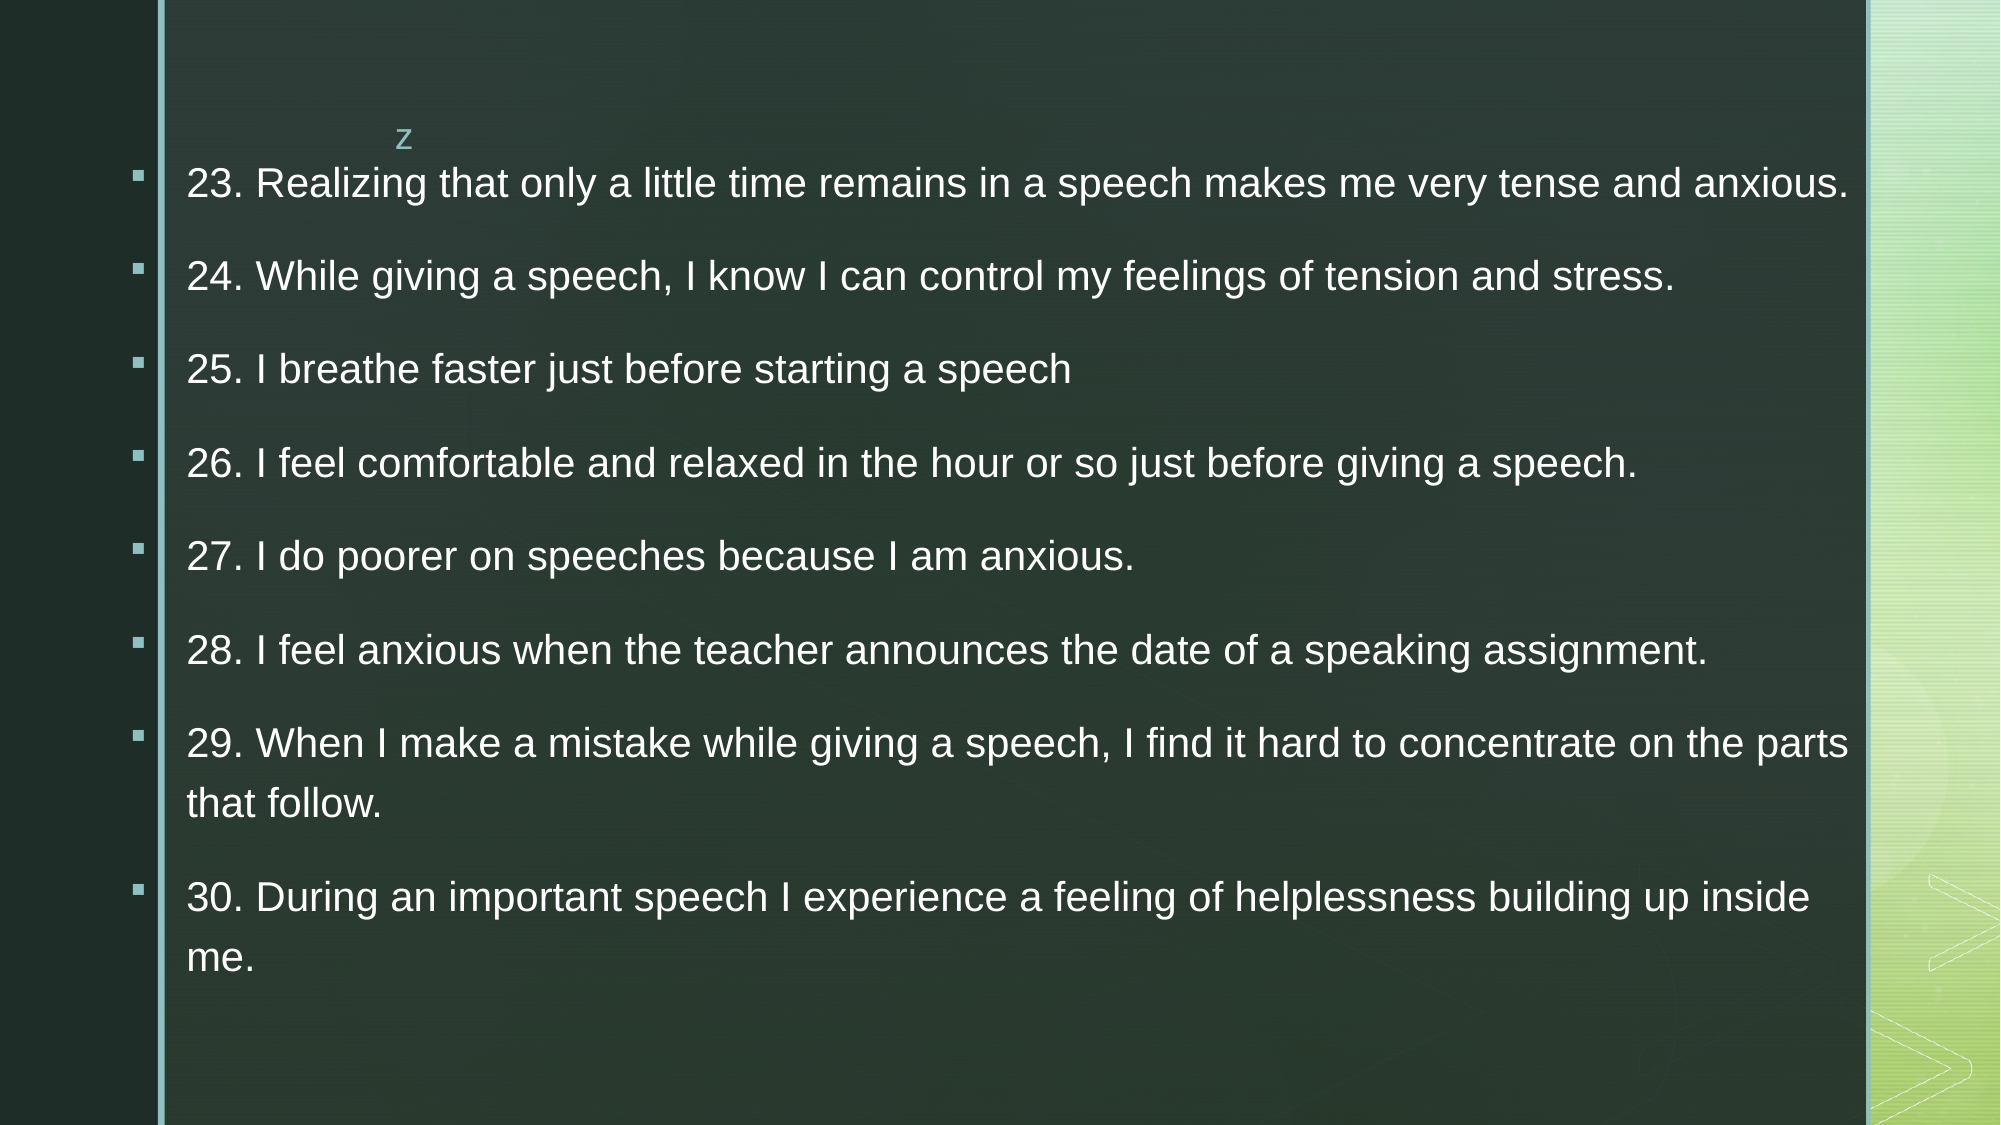

23. Realizing that only a little time remains in a speech makes me very tense and anxious.
24. While giving a speech, I know I can control my feelings of tension and stress.
25. I breathe faster just before starting a speech
26. I feel comfortable and relaxed in the hour or so just before giving a speech.
27. I do poorer on speeches because I am anxious.
28. I feel anxious when the teacher announces the date of a speaking assignment.
29. When I make a mistake while giving a speech, I find it hard to concentrate on the parts that follow.
30. During an important speech I experience a feeling of helplessness building up inside me.